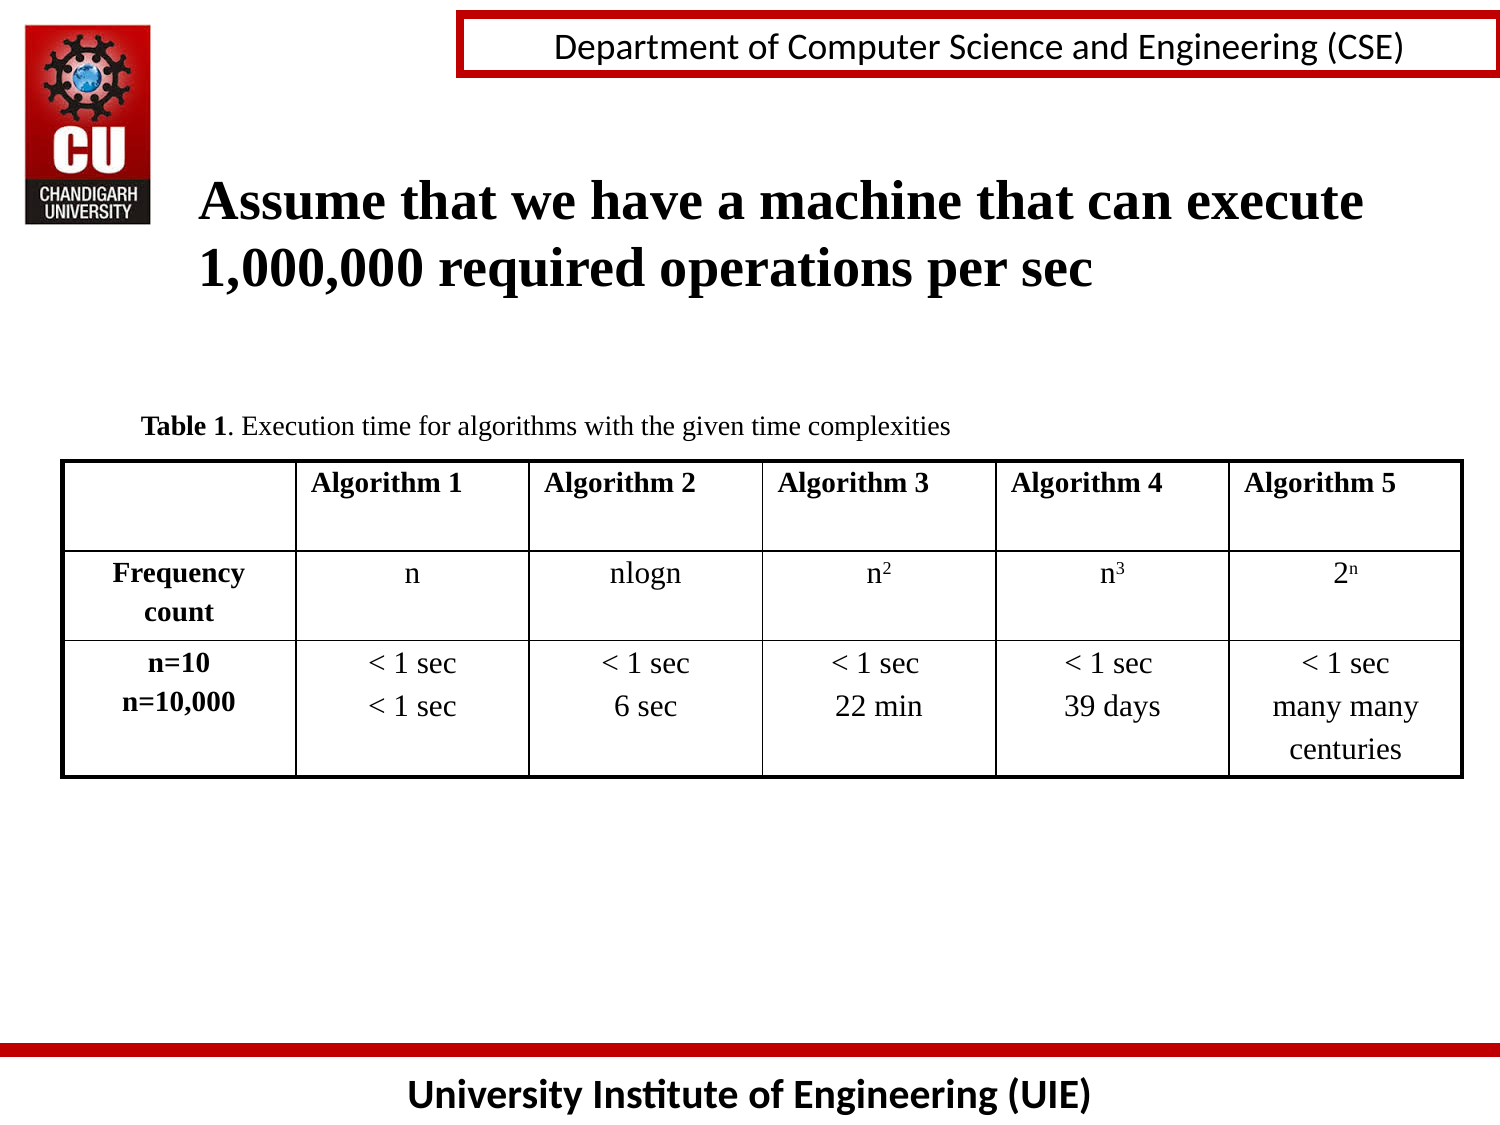

Assume that we have a machine that can execute 1,000,000 required operations per sec
Table 1. Execution time for algorithms with the given time complexities
|  | Algorithm 1 | Algorithm 2 | Algorithm 3 | Algorithm 4 | Algorithm 5 |
| --- | --- | --- | --- | --- | --- |
| Frequency count | n | nlogn | n2 | n3 | 2n |
| n=10 n=10,000 | < 1 sec < 1 sec | < 1 sec 6 sec | < 1 sec 22 min | < 1 sec 39 days | < 1 sec many many centuries |
63